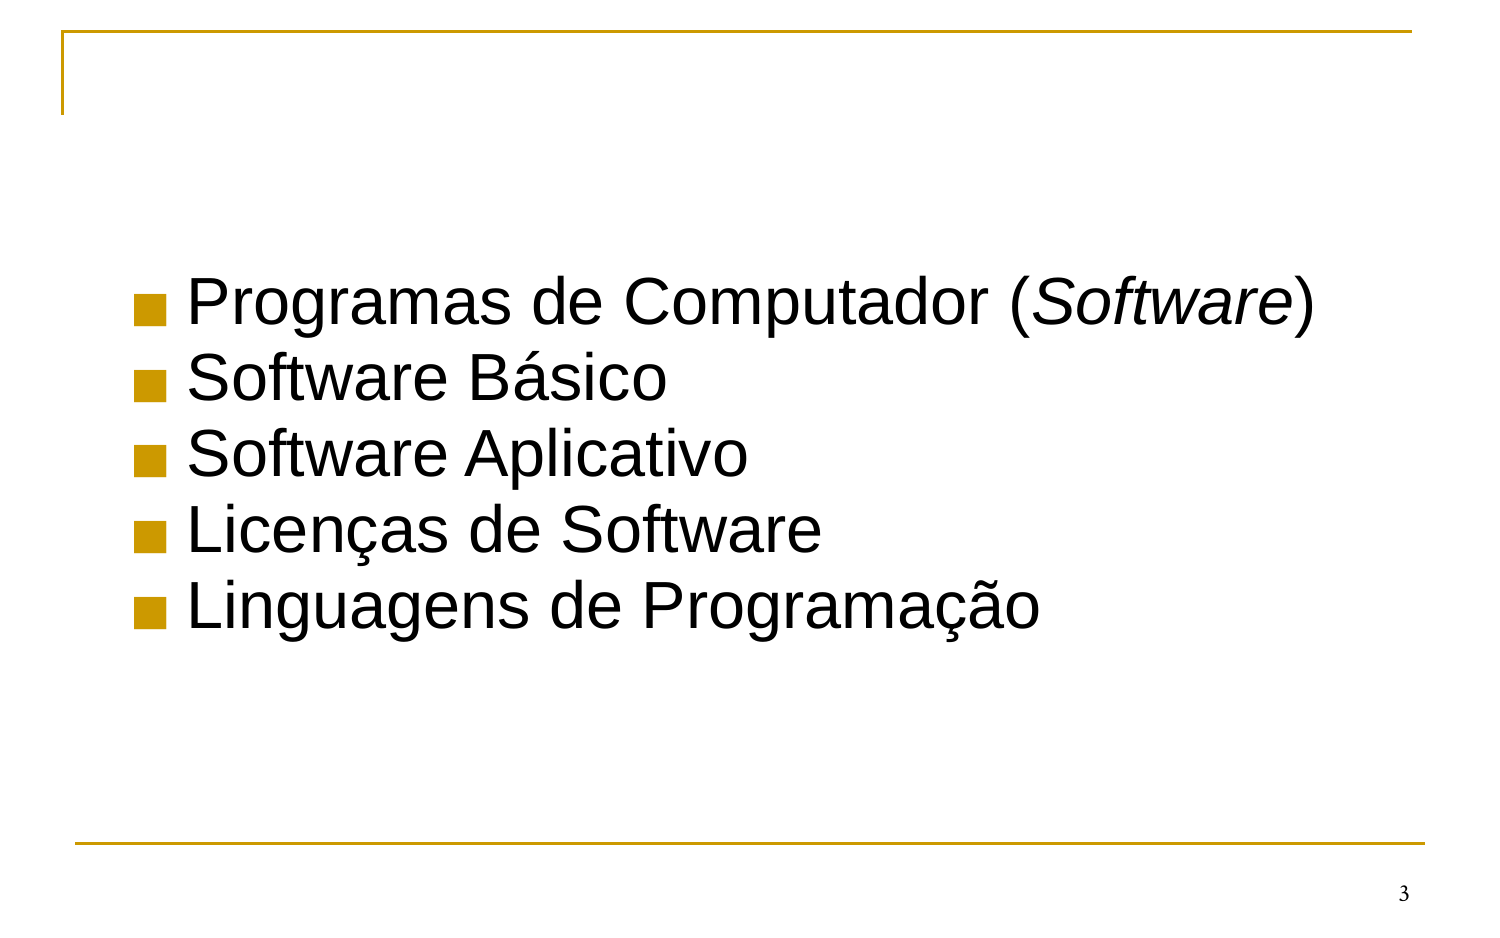

Programas de Computador (Software)
Software Básico
Software Aplicativo
Licenças de Software
Linguagens de Programação
3